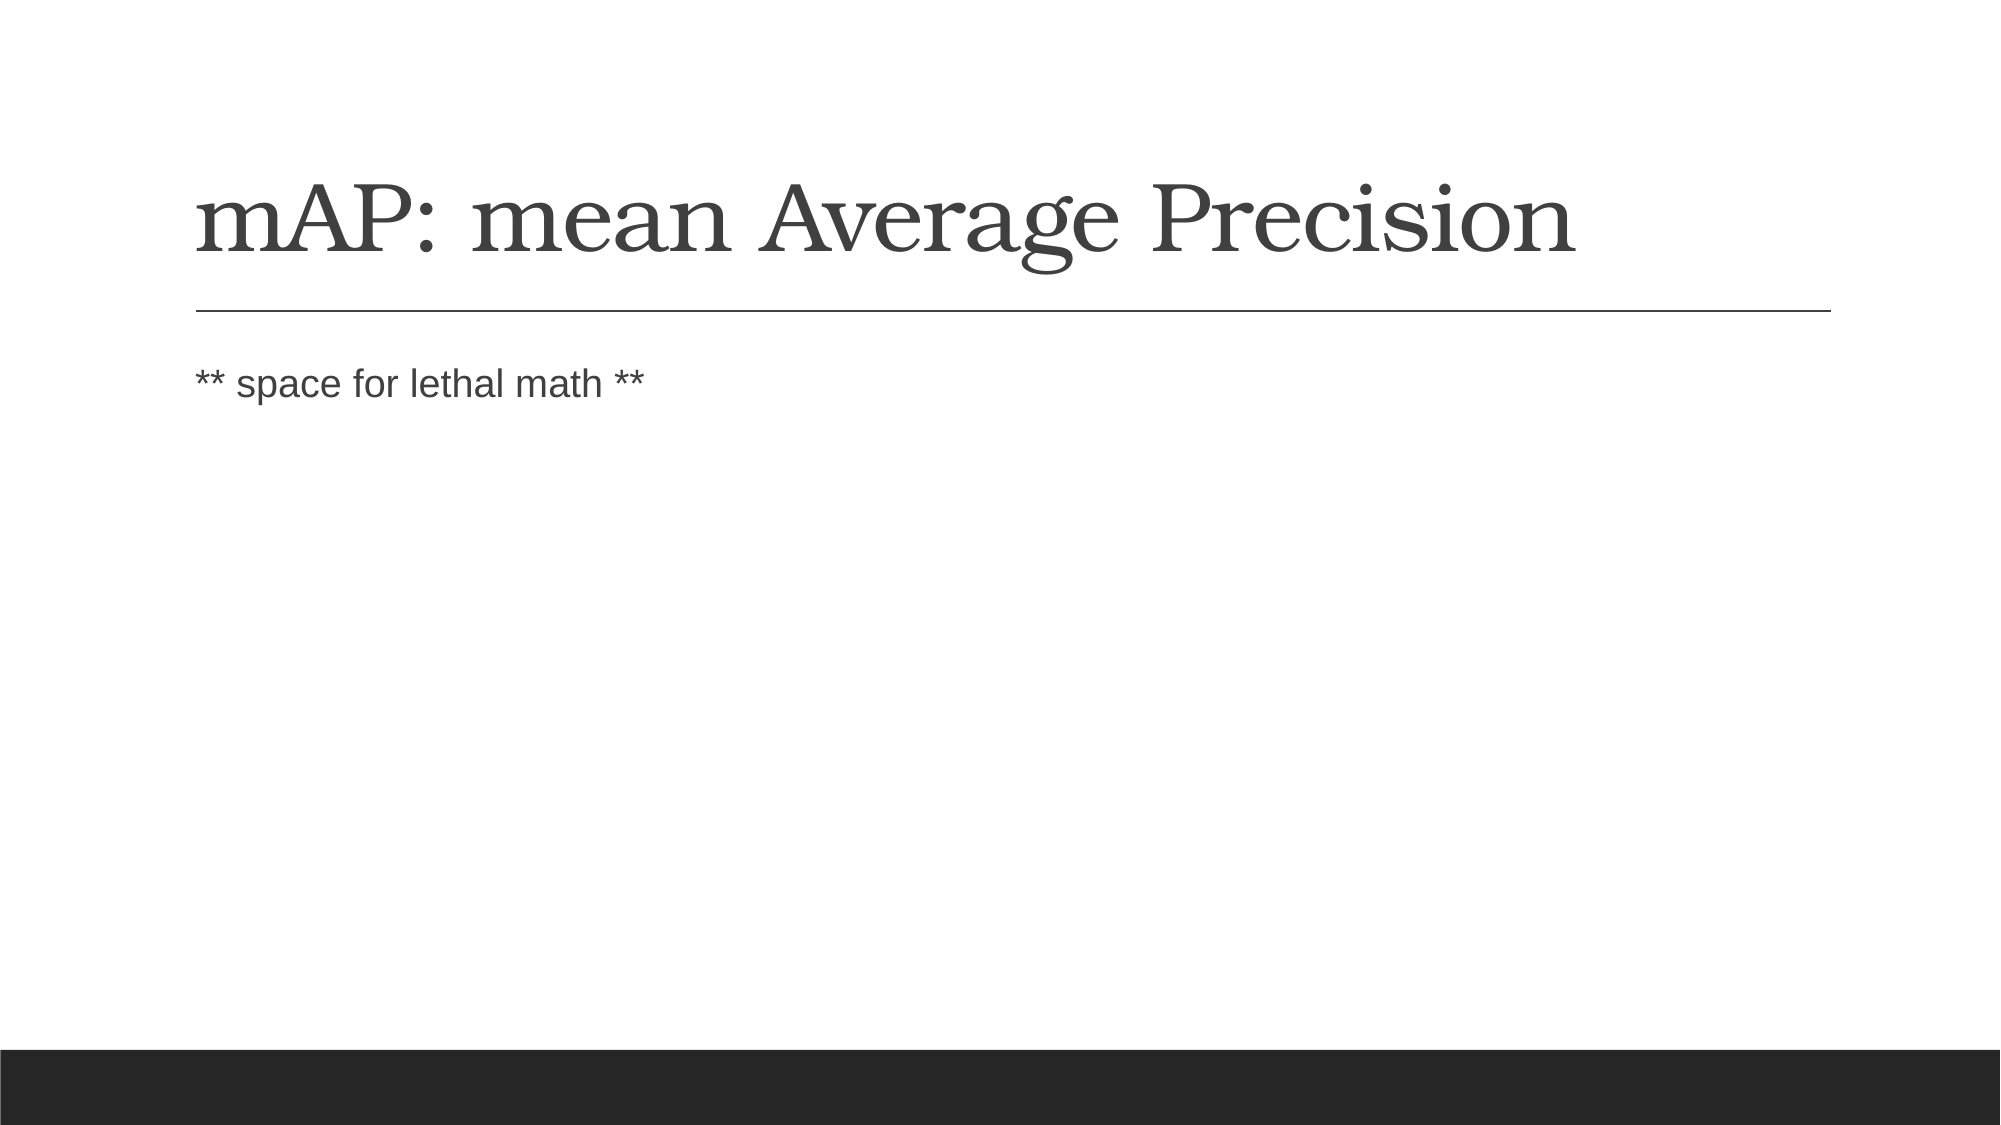

# mAP: mean Average Precision
** space for lethal math **